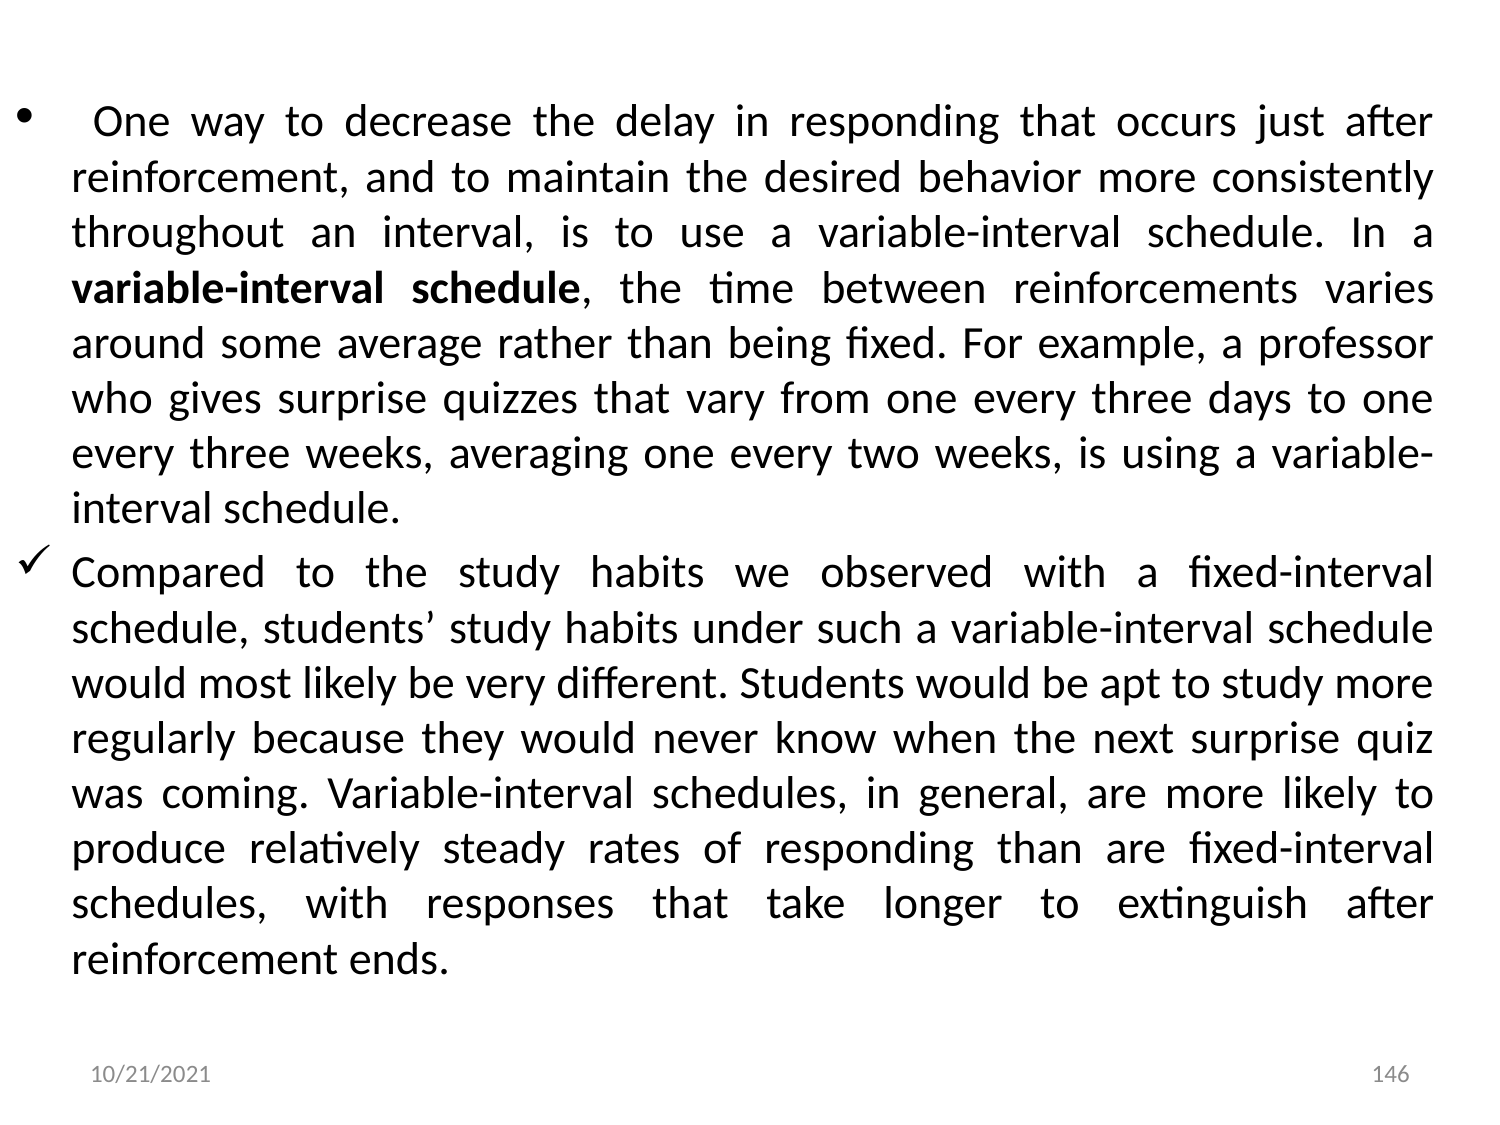

One way to decrease the delay in responding that occurs just after reinforcement, and to maintain the desired behavior more consistently throughout an interval, is to use a variable-interval schedule. In a variable-interval schedule, the time between reinforcements varies around some average rather than being fixed. For example, a professor who gives surprise quizzes that vary from one every three days to one every three weeks, averaging one every two weeks, is using a variable-interval schedule.
Compared to the study habits we observed with a fixed-interval schedule, students’ study habits under such a variable-interval schedule would most likely be very different. Students would be apt to study more regularly because they would never know when the next surprise quiz was coming. Variable-interval schedules, in general, are more likely to produce relatively steady rates of responding than are fixed-interval schedules, with responses that take longer to extinguish after reinforcement ends.
10/21/2021

146